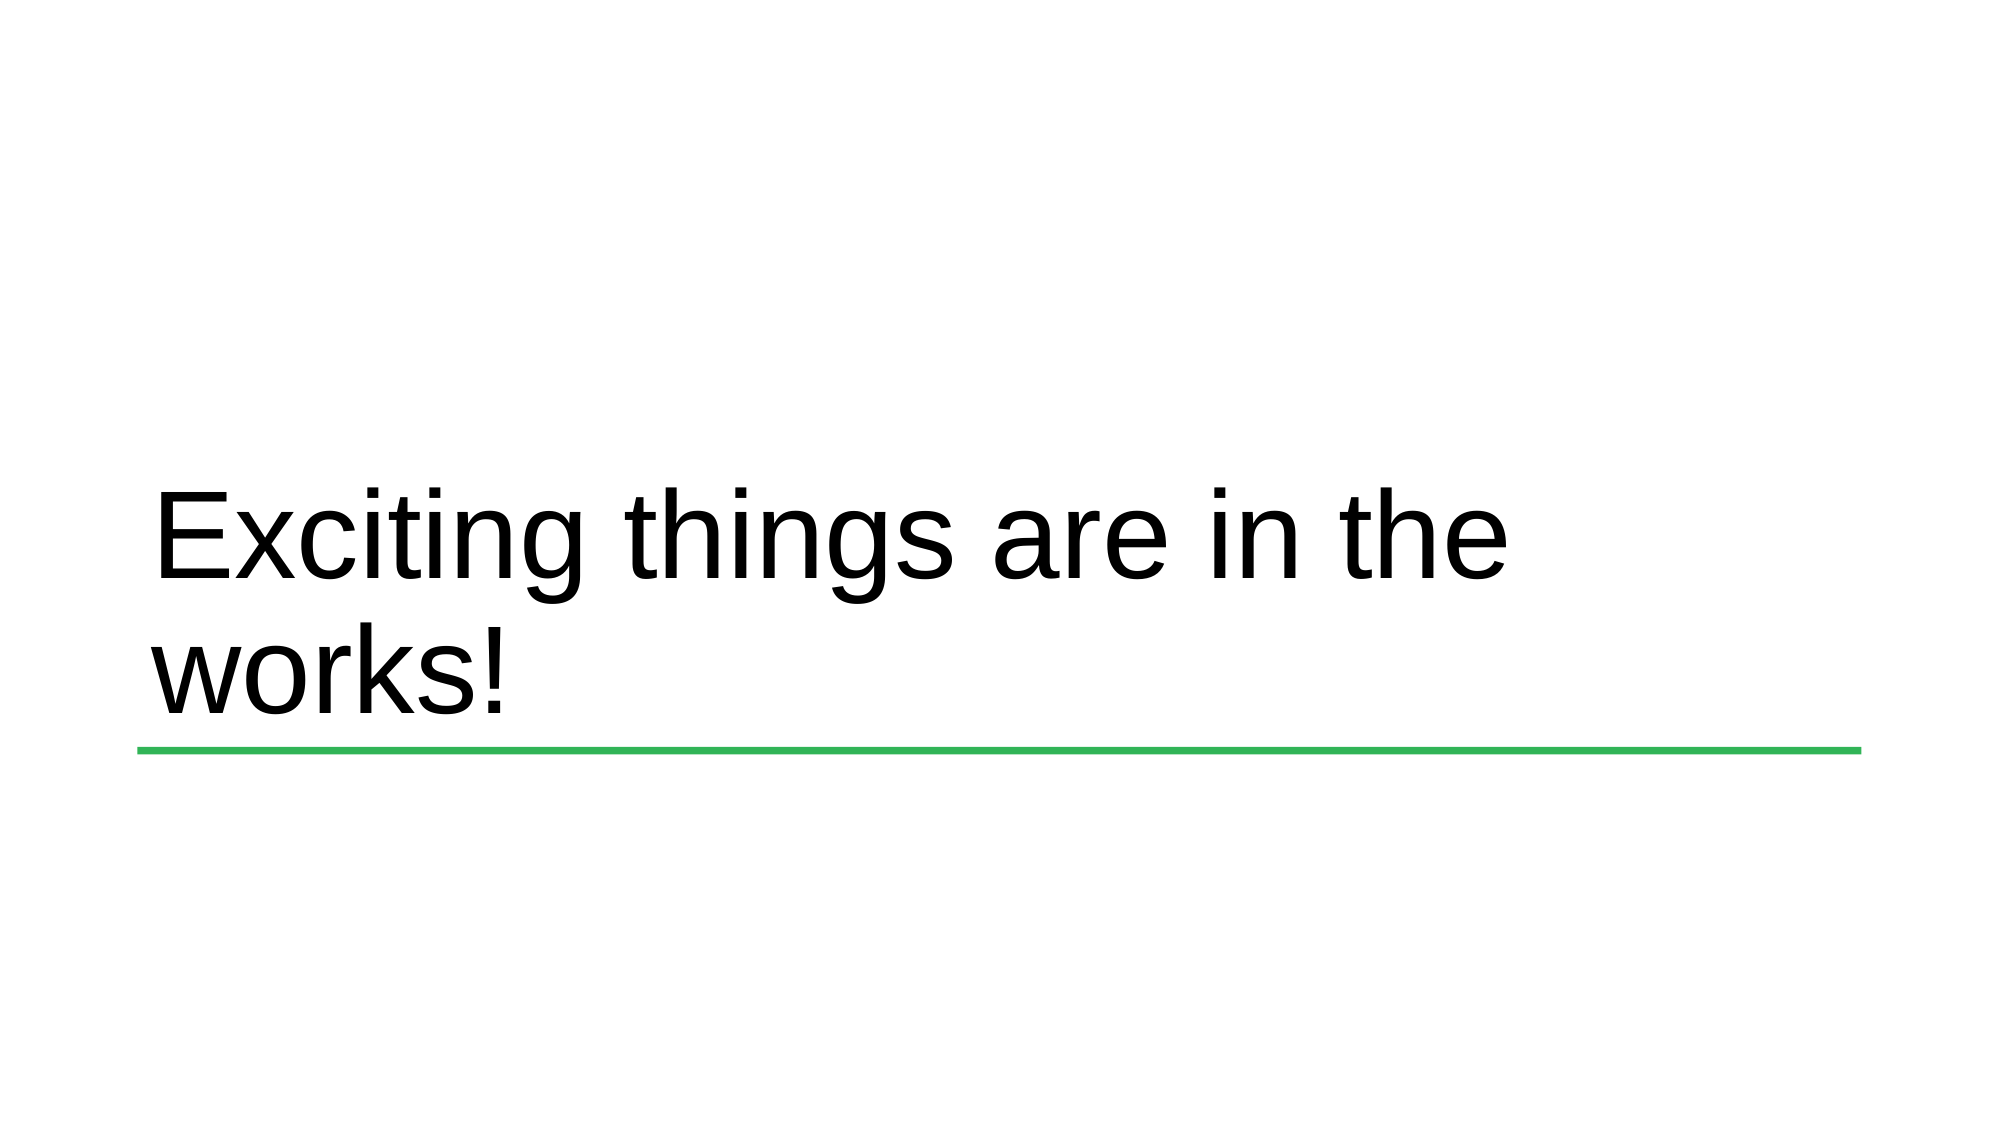

# Exciting things are in the works!